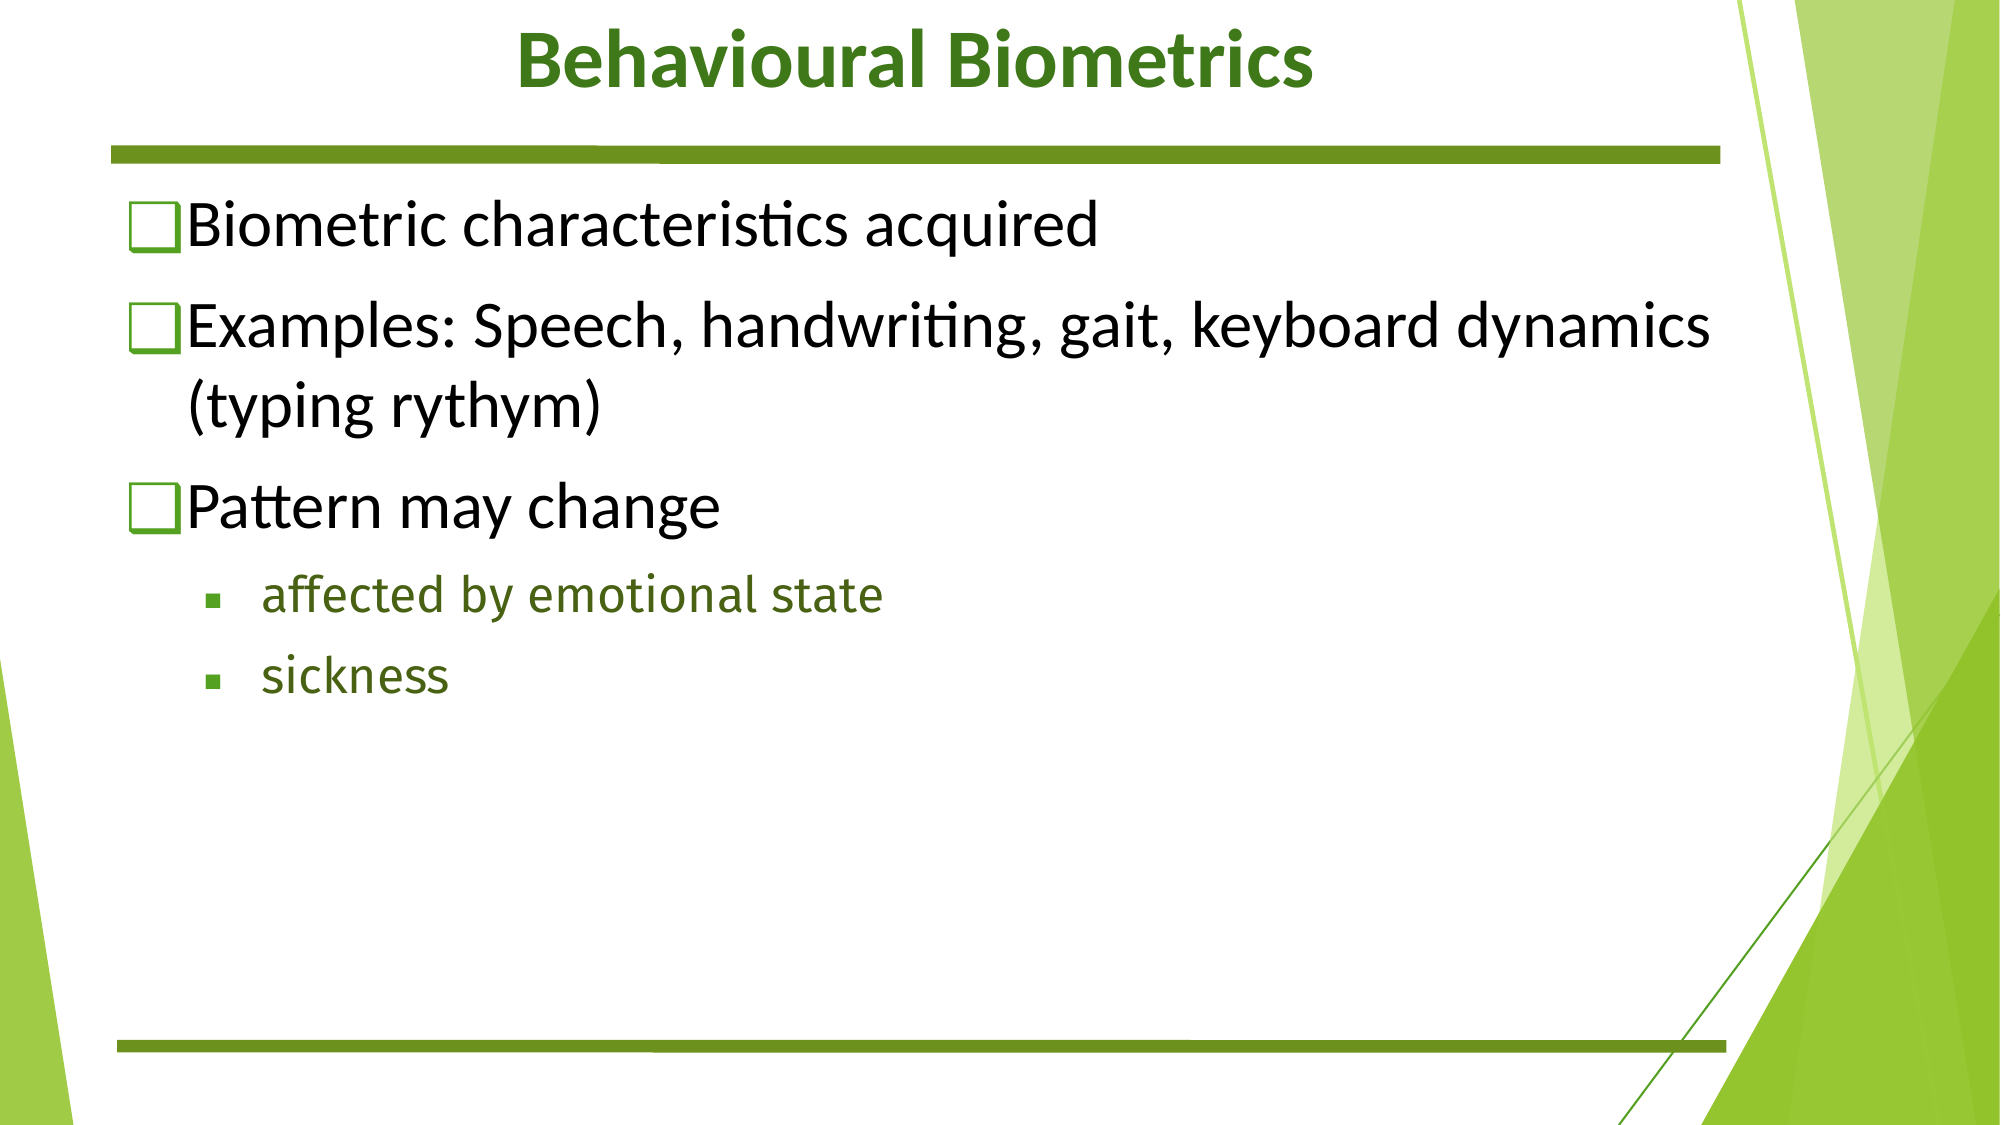

# Behavioural Biometrics
Biometric characteristics acquired
Examples: Speech, handwriting, gait, keyboard dynamics (typing rythym)
Pattern may change
affected by emotional state
sickness